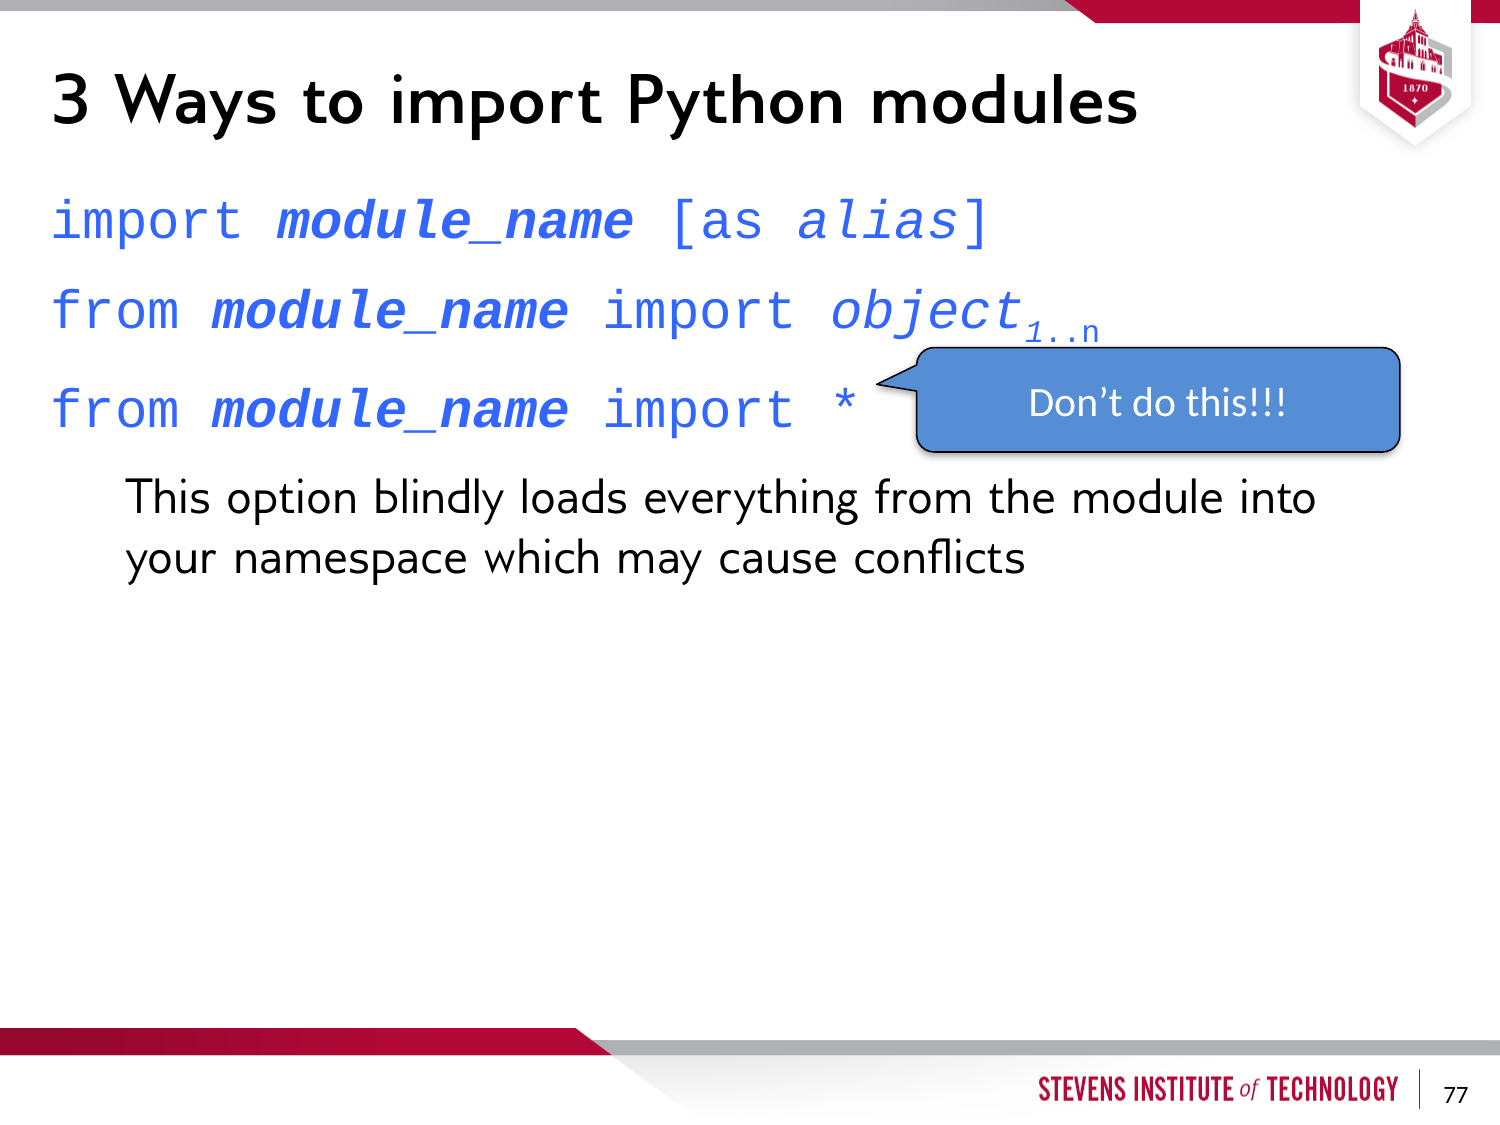

# 3 Ways to import Python modules
import module_name [as alias]
from module_name import object1..n
from module_name import *
This option blindly loads everything from the module into your namespace which may cause conflicts

Don’t do this!!!
77